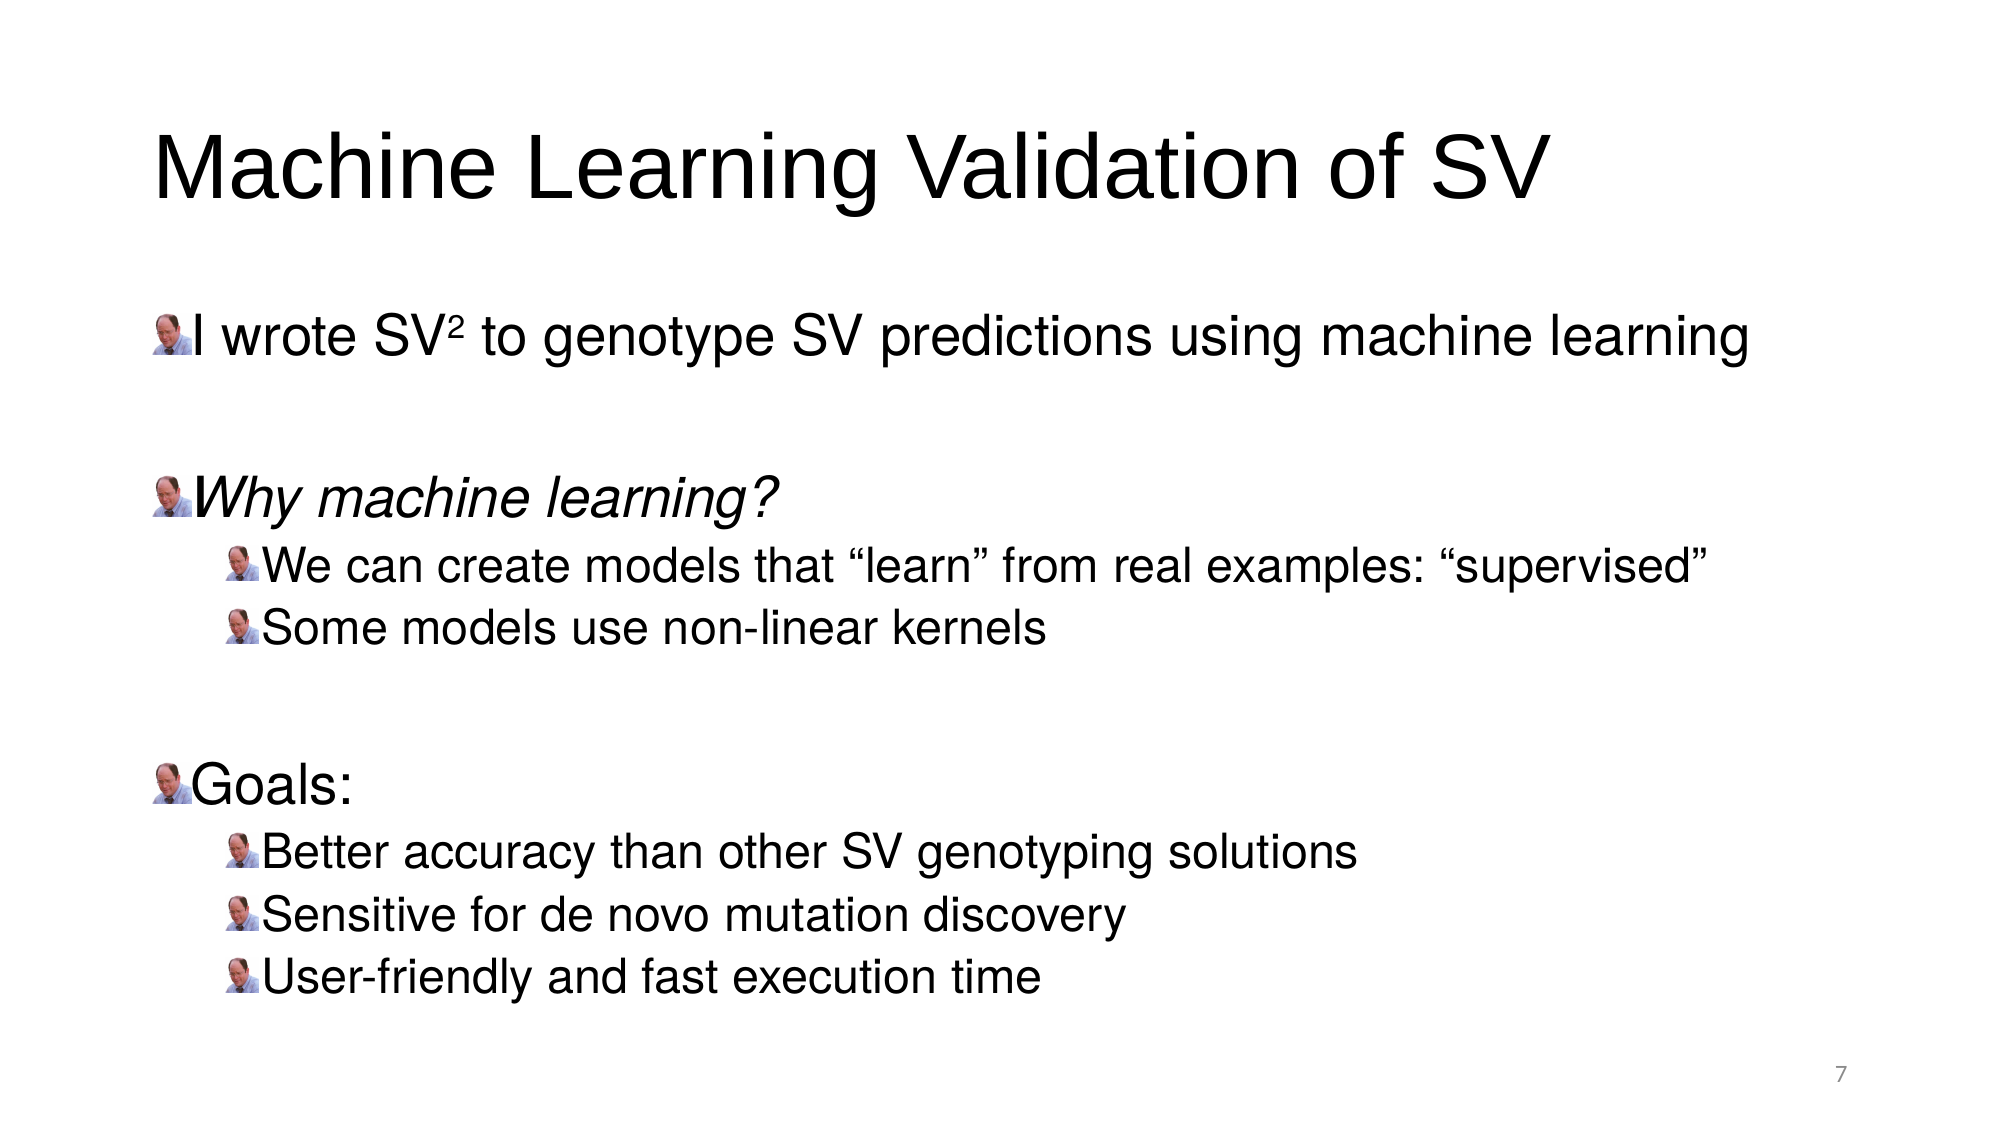

# Machine Learning Validation of SV
I wrote SV2 to genotype SV predictions using machine learning

Why machine learning?
We can create models that “learn” from real examples: “supervised”
Some models use non-linear kernels

Goals:
Better accuracy than other SV genotyping solutions
Sensitive for de novo mutation discovery
User-friendly and fast execution time
7